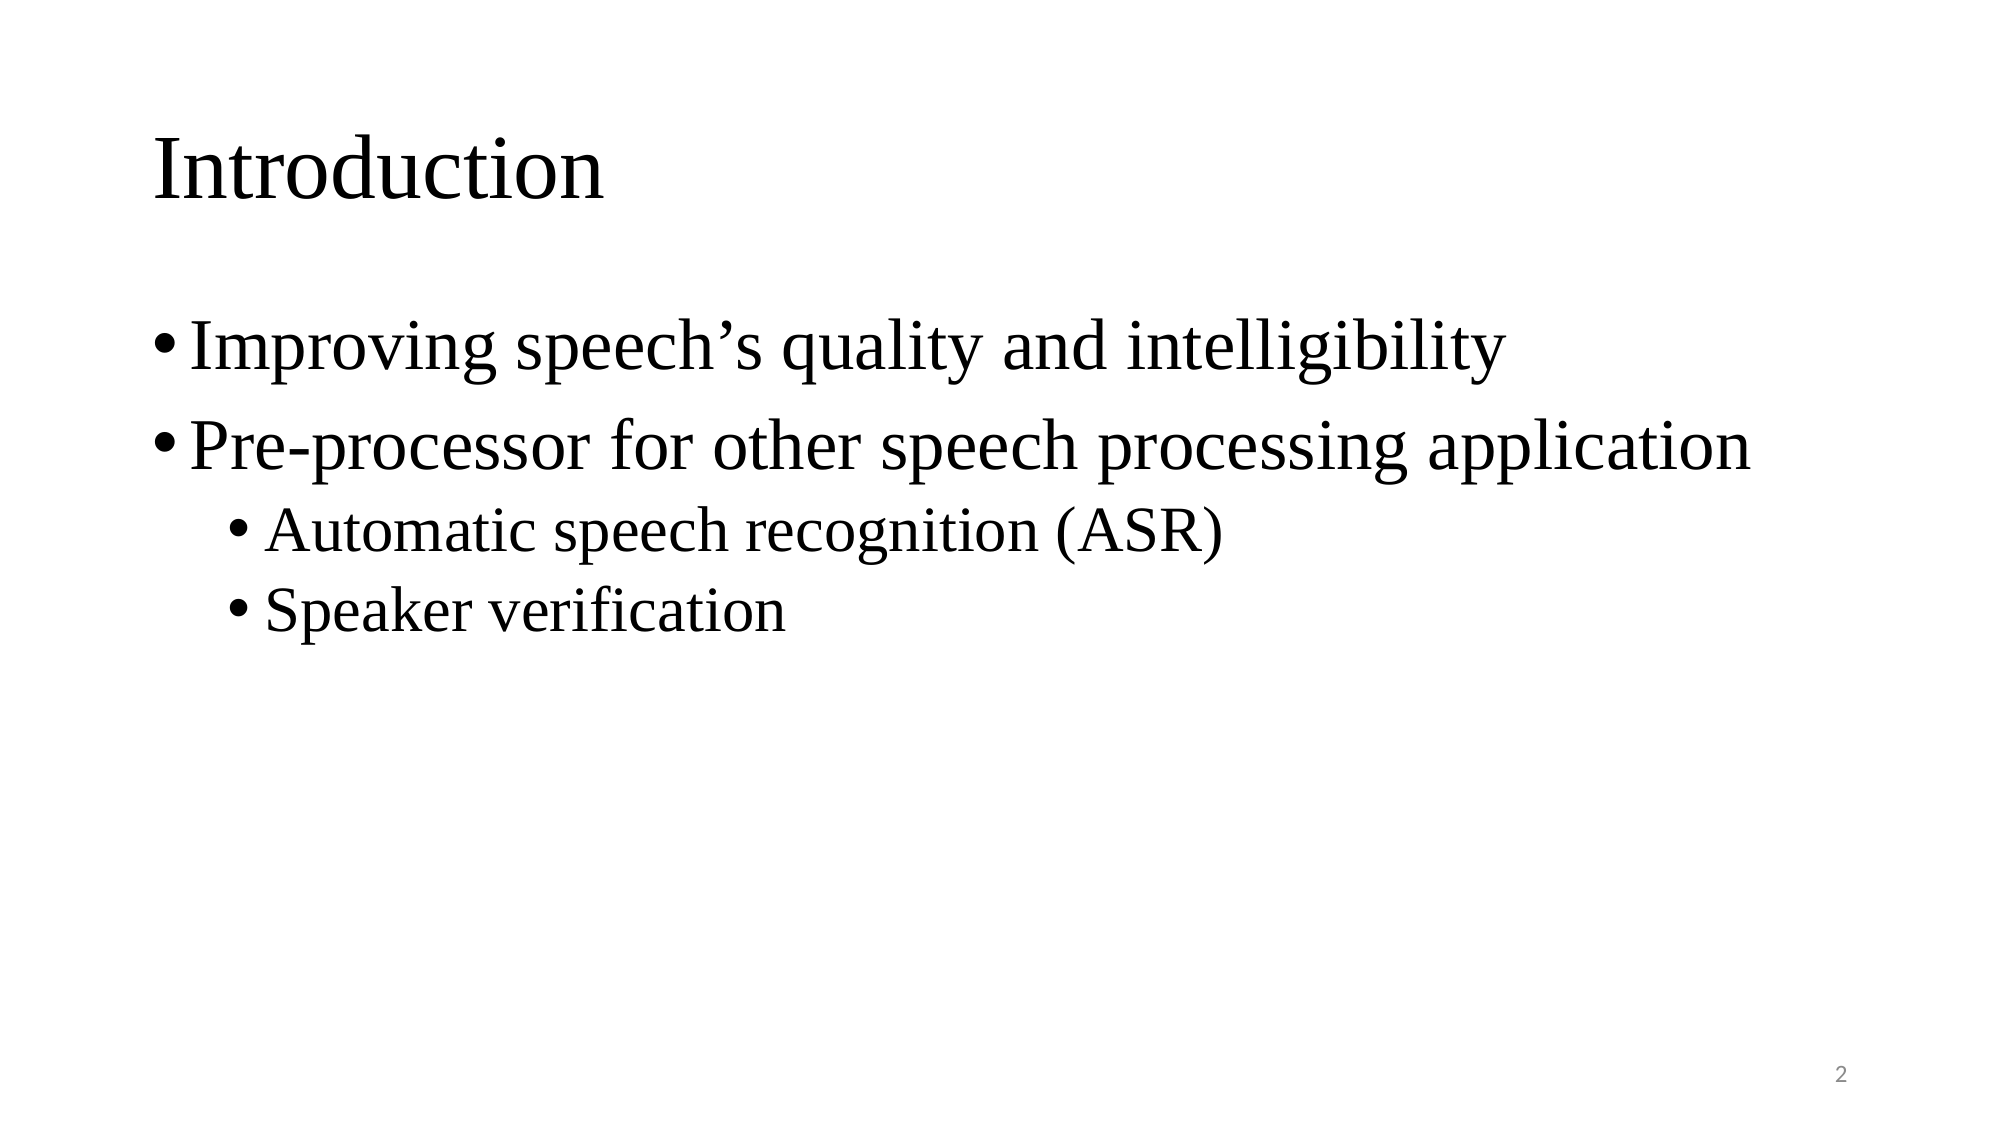

# Introduction
Improving speech’s quality and intelligibility
Pre-processor for other speech processing application
Automatic speech recognition (ASR)
Speaker verification
2